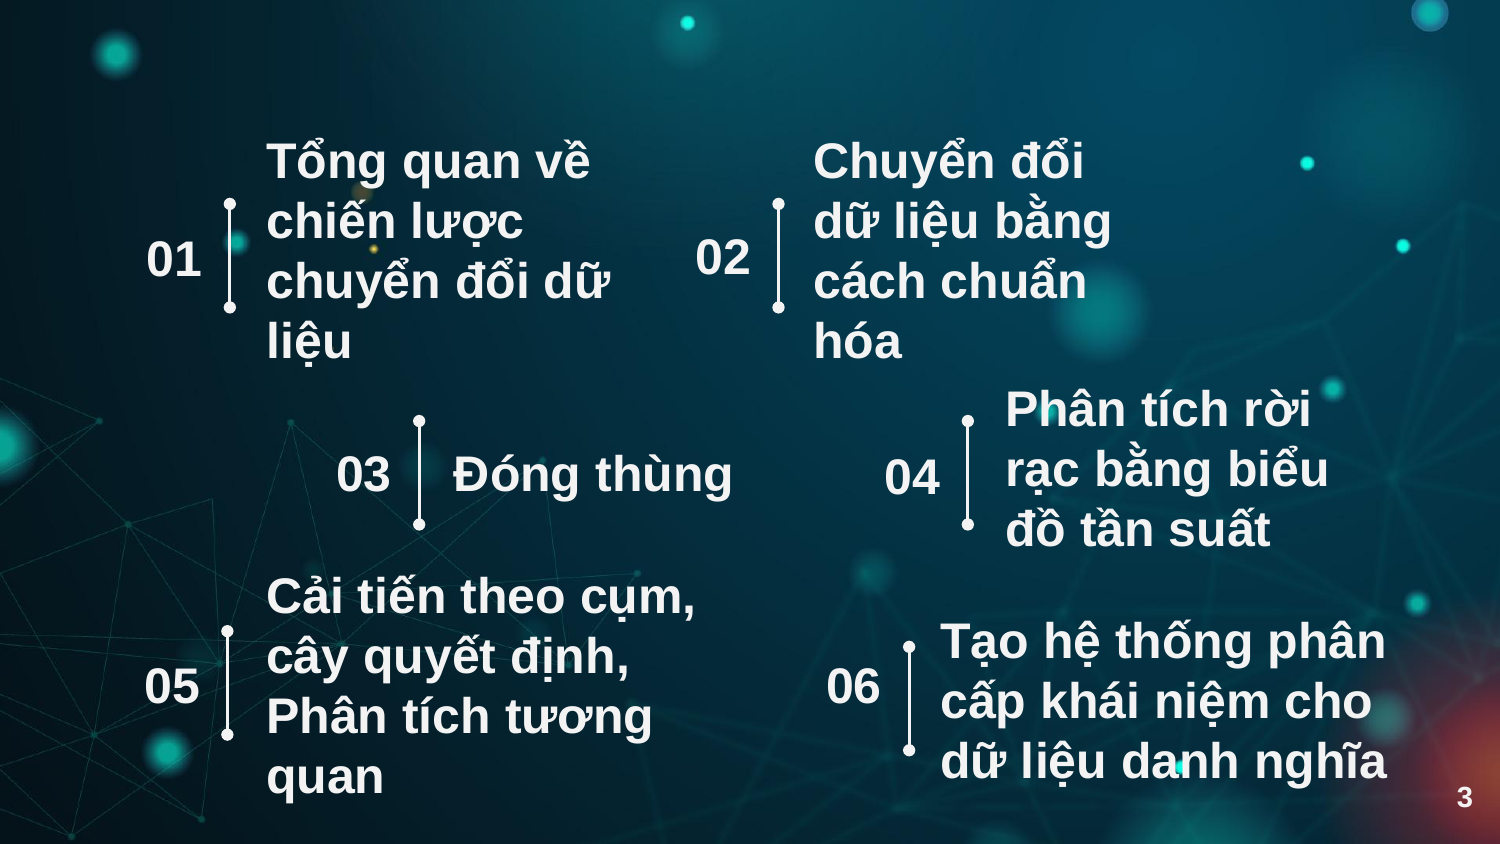

# Tổng quan về chiến lược chuyển đổi dữ liệu
Chuyển đổi dữ liệu bằng cách chuẩn hóa
02
01
Đóng thùng
Phân tích rời rạc bằng biểu đồ tần suất
03
04
Cải tiến theo cụm,
cây quyết định,
Phân tích tương quan
Tạo hệ thống phân cấp khái niệm cho dữ liệu danh nghĩa
05
06
3